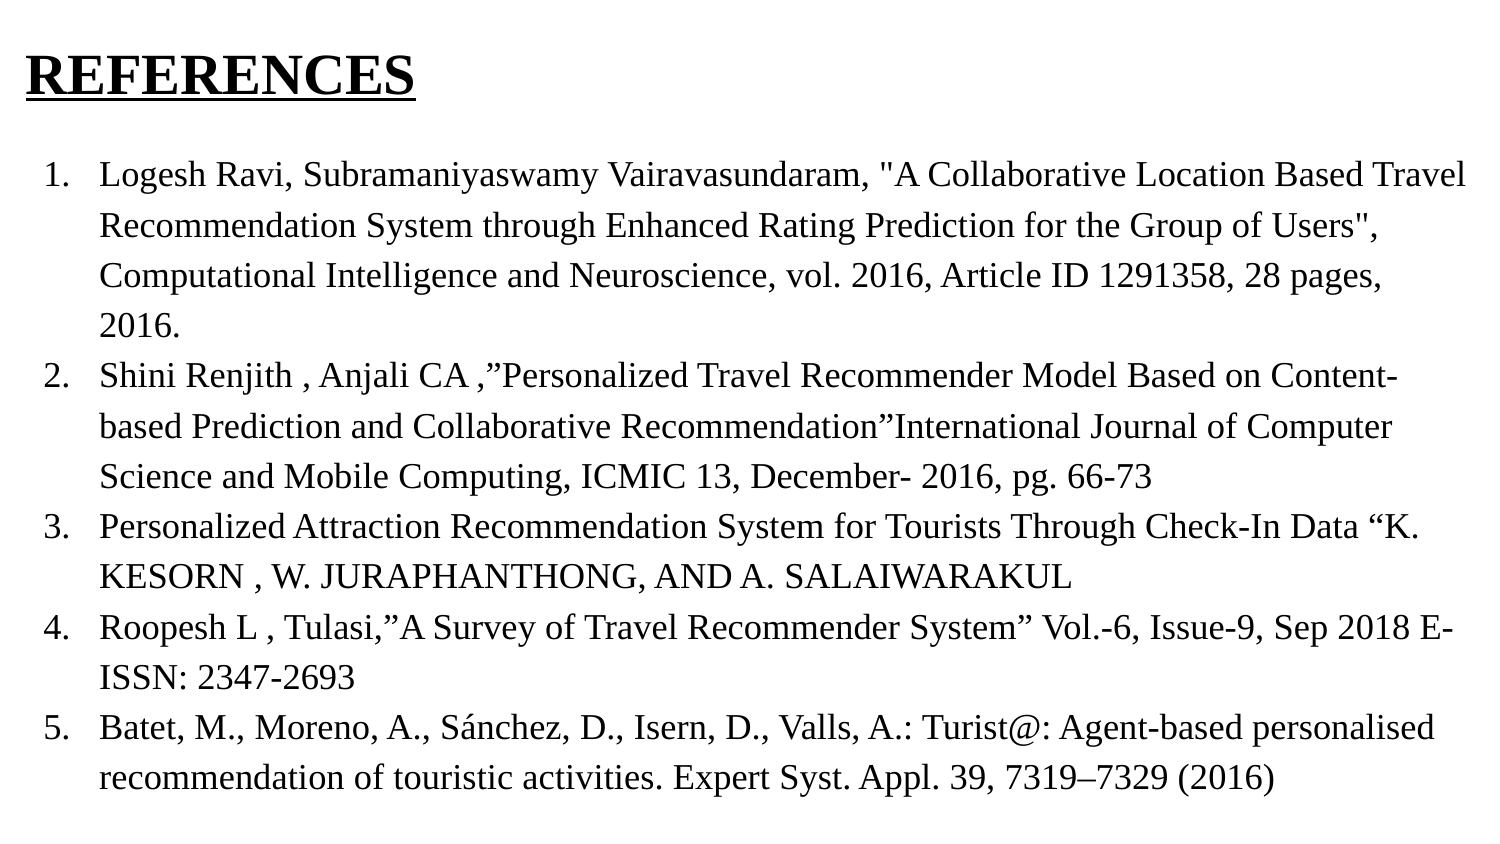

REFERENCES
Logesh Ravi, Subramaniyaswamy Vairavasundaram, "A Collaborative Location Based Travel Recommendation System through Enhanced Rating Prediction for the Group of Users", Computational Intelligence and Neuroscience, vol. 2016, Article ID 1291358, 28 pages, 2016.
Shini Renjith , Anjali CA ,”Personalized Travel Recommender Model Based on Content-based Prediction and Collaborative Recommendation”International Journal of Computer Science and Mobile Computing, ICMIC 13, December- 2016, pg. 66-73
Personalized Attraction Recommendation System for Tourists Through Check-In Data “K. KESORN , W. JURAPHANTHONG, AND A. SALAIWARAKUL
Roopesh L , Tulasi,”A Survey of Travel Recommender System” Vol.-6, Issue-9, Sep 2018 E-ISSN: 2347-2693
Batet, M., Moreno, A., Sánchez, D., Isern, D., Valls, A.: Turist@: Agent-based personalised recommendation of touristic activities. Expert Syst. Appl. 39, 7319–7329 (2016)